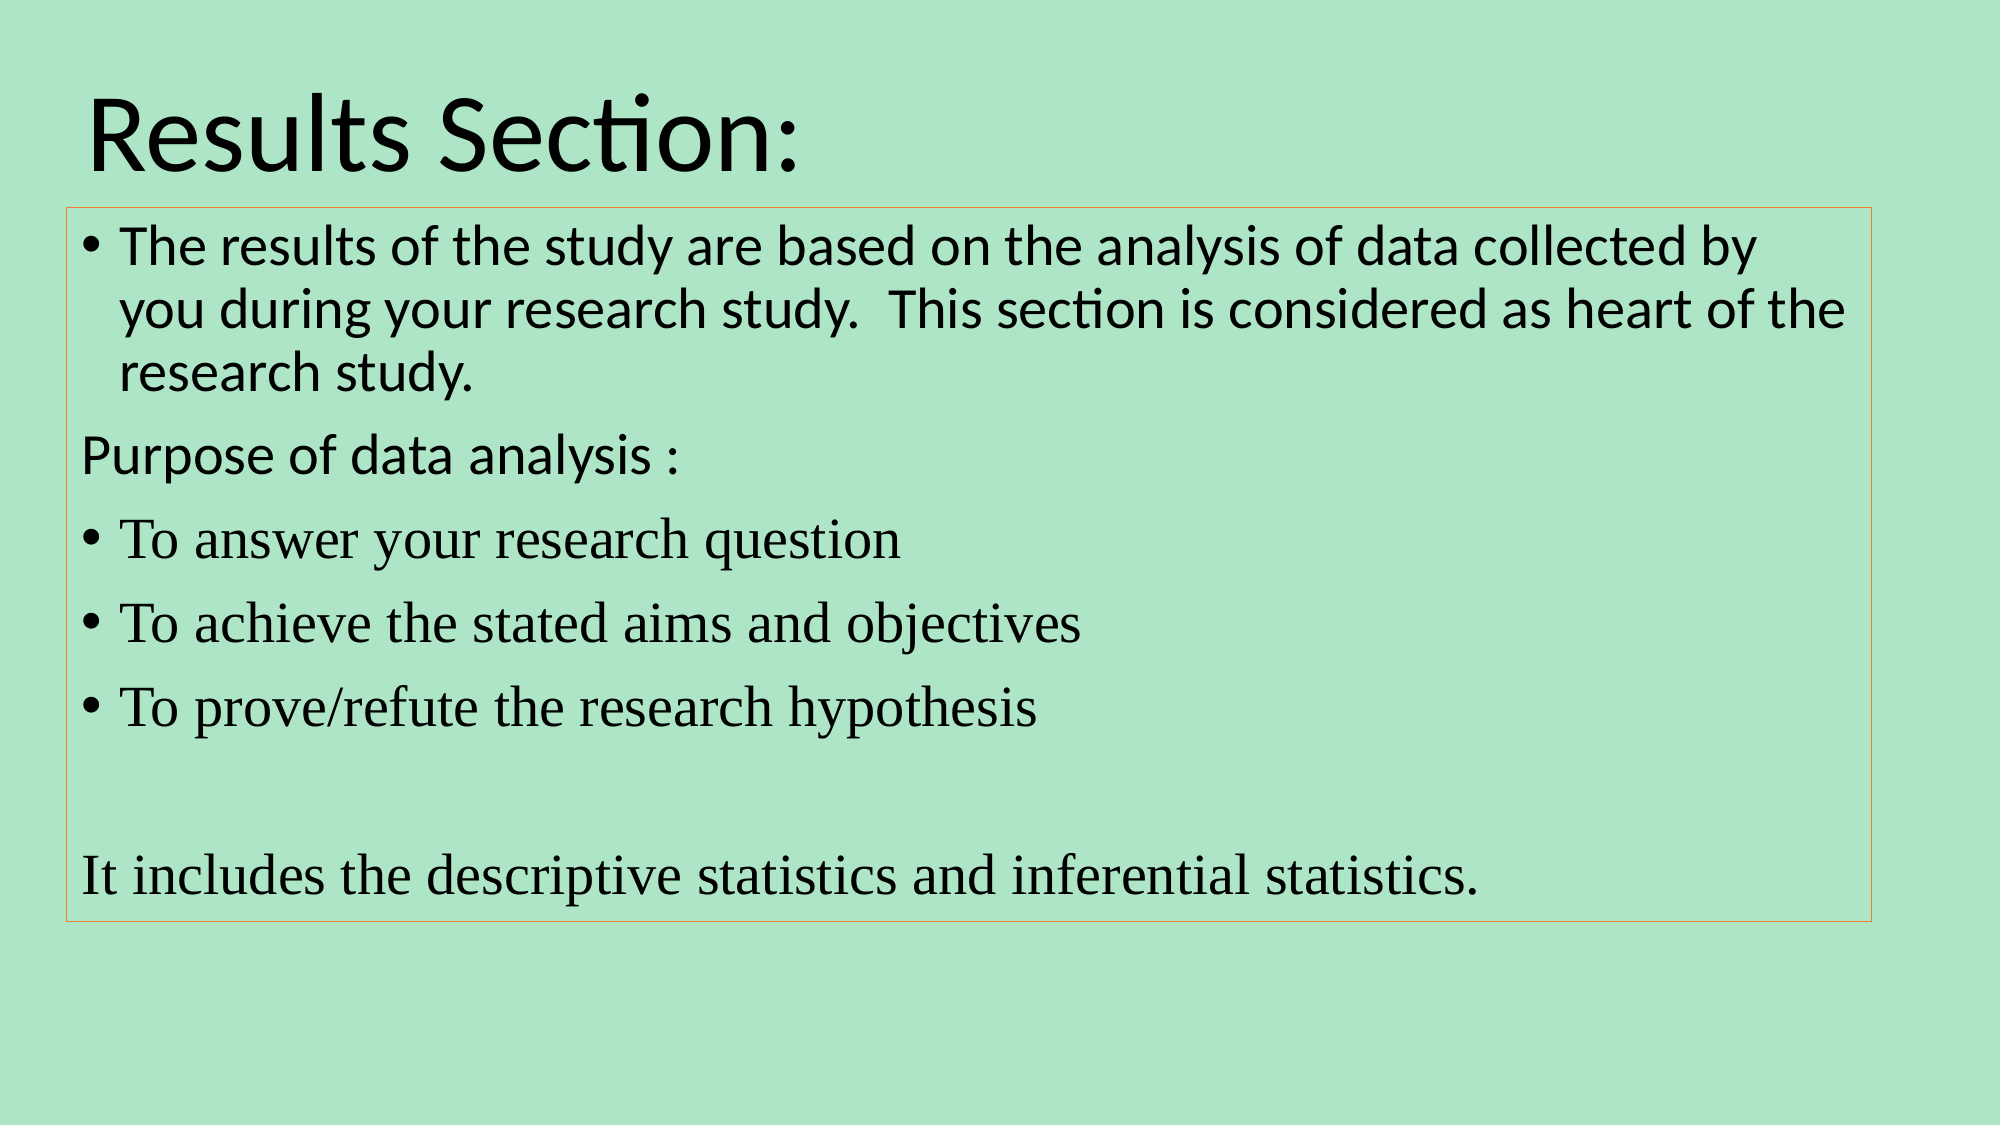

# Results Section:
The results of the study are based on the analysis of data collected by you during your research study.  This section is considered as heart of the research study.
Purpose of data analysis :
To answer your research question
To achieve the stated aims and objectives
To prove/refute the research hypothesis

It includes the descriptive statistics and inferential statistics.